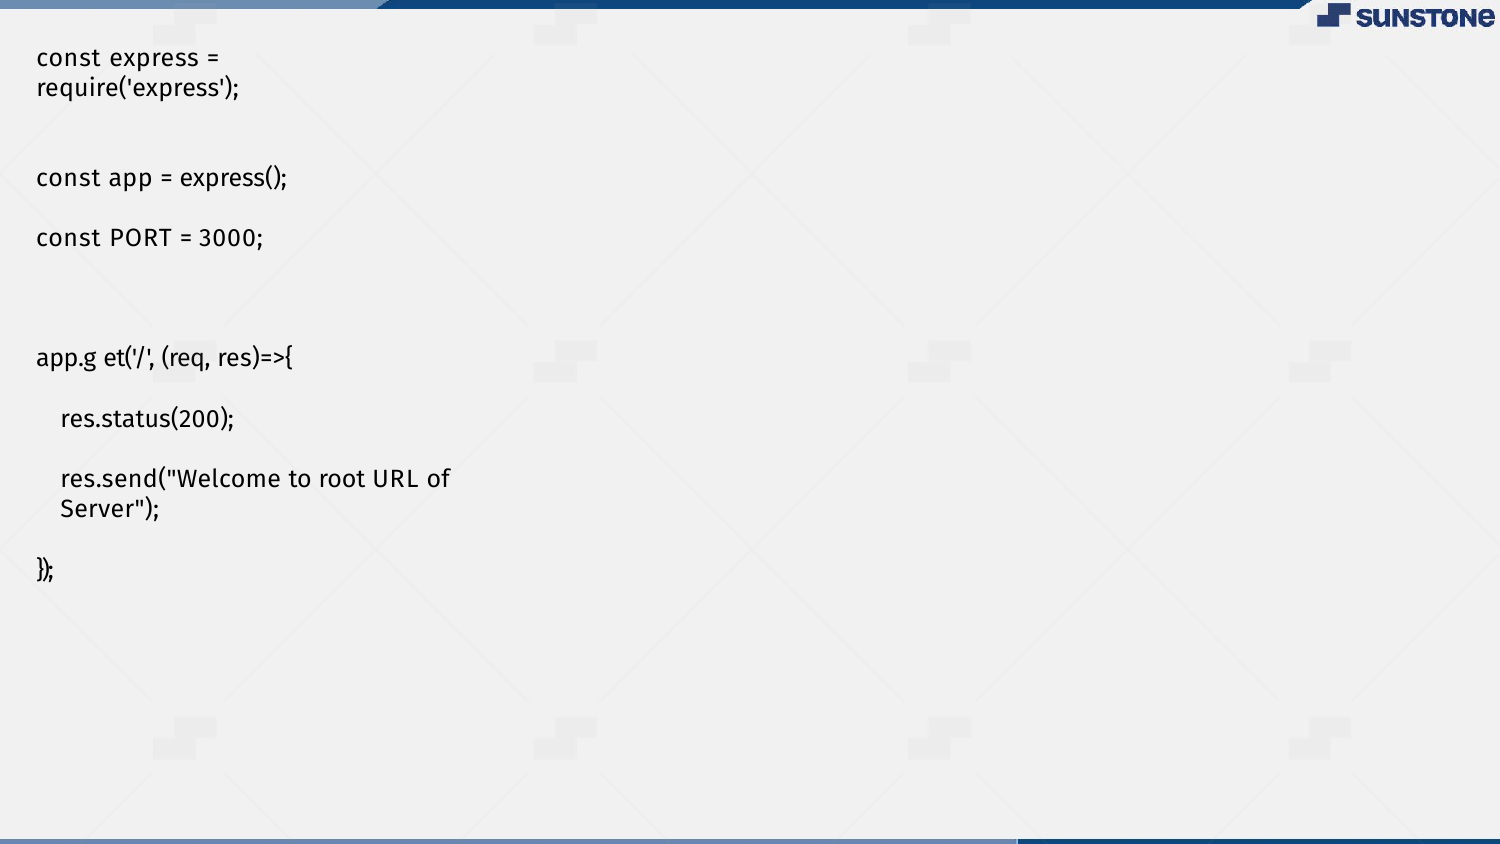

const express = require('express');
const app = express();

const PORT = 3000;
app.g et('/', (req, res)=>{

res.status(200);

res.send("Welcome to root URL of Server");

});